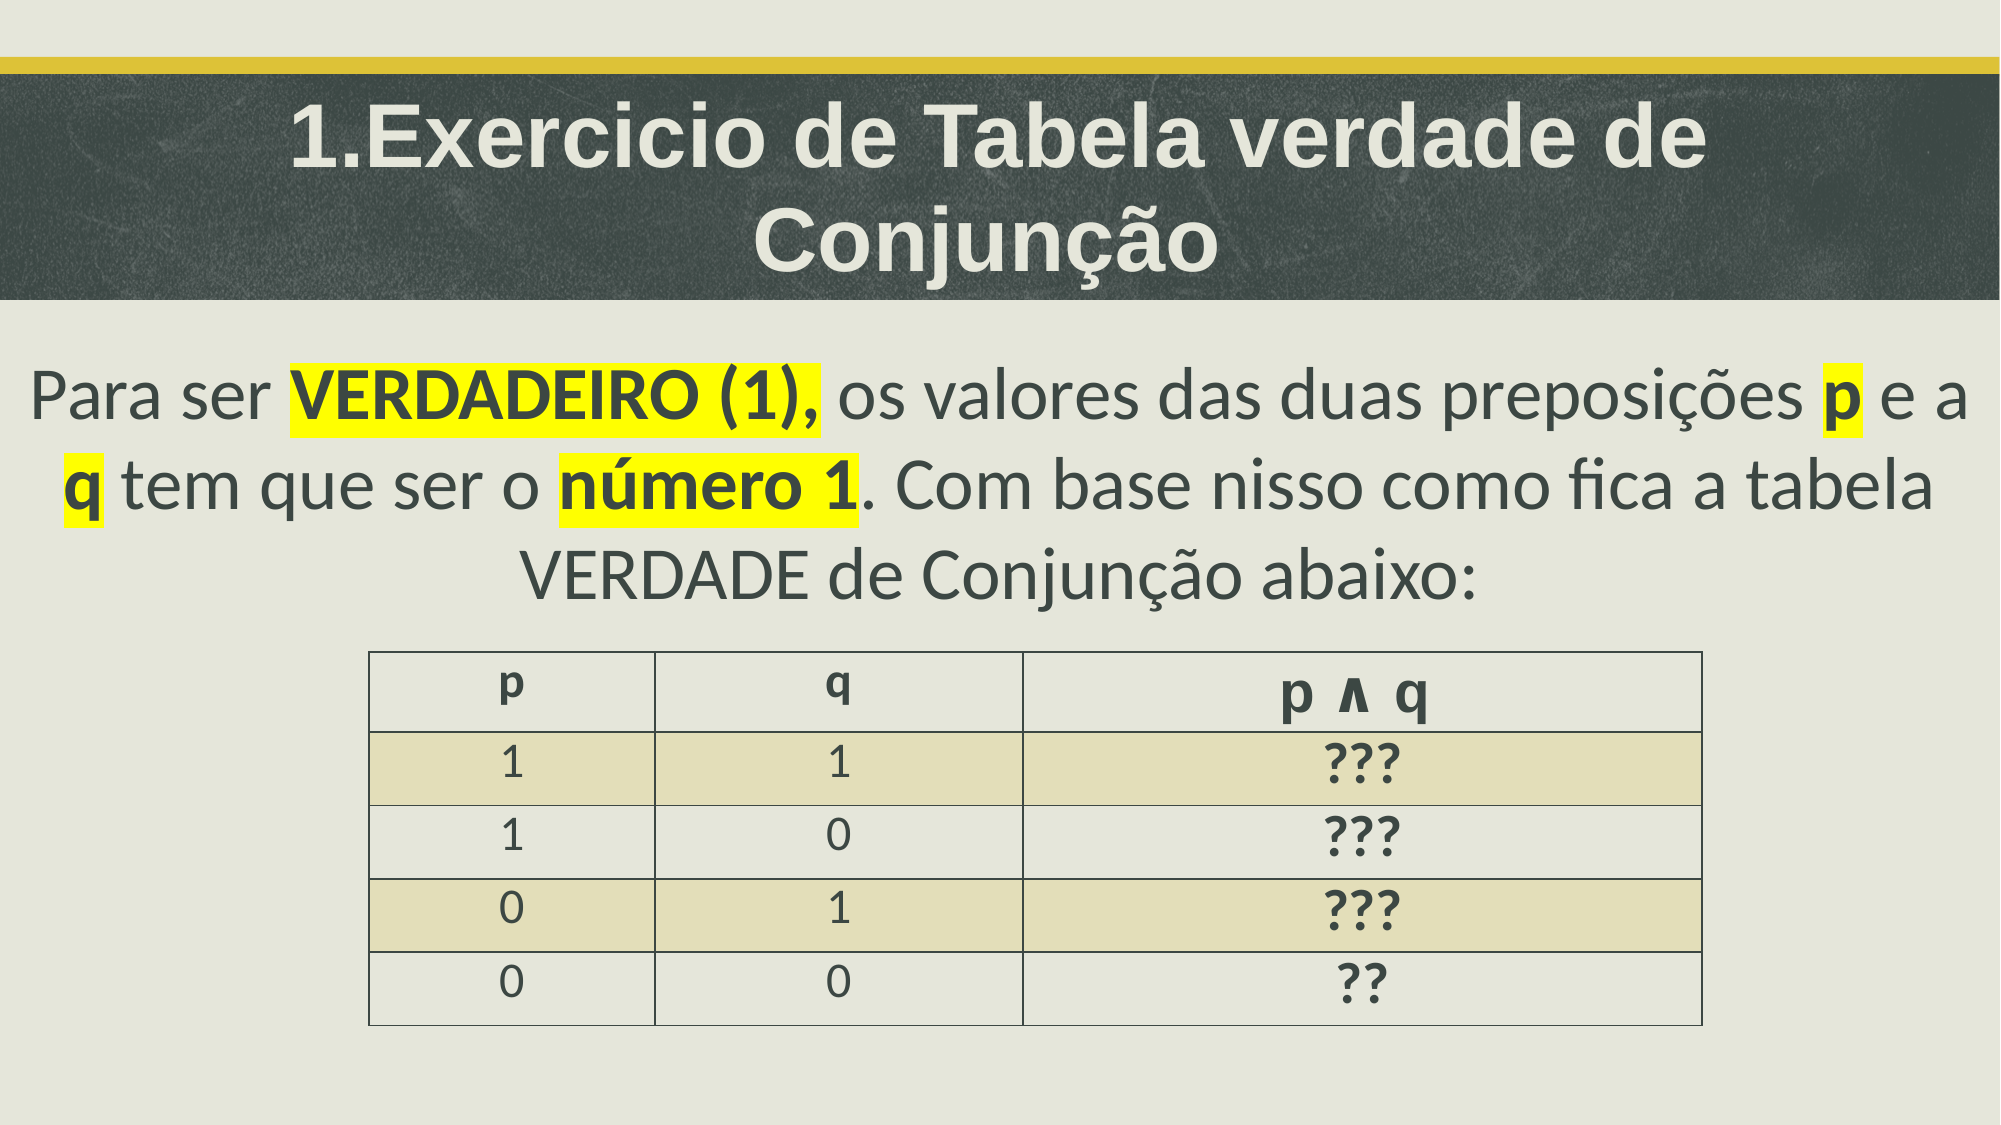

# 1.Exercicio de Tabela verdade de Conjunção
Para ser VERDADEIRO (1), os valores das duas preposições p e a q tem que ser o número 1. Com base nisso como fica a tabela VERDADE de Conjunção abaixo:

| p | q | p ∧ q |
| --- | --- | --- |
| 1 | 1 | ??? |
| 1 | 0 | ??? |
| 0 | 1 | ??? |
| 0 | 0 | ?? |